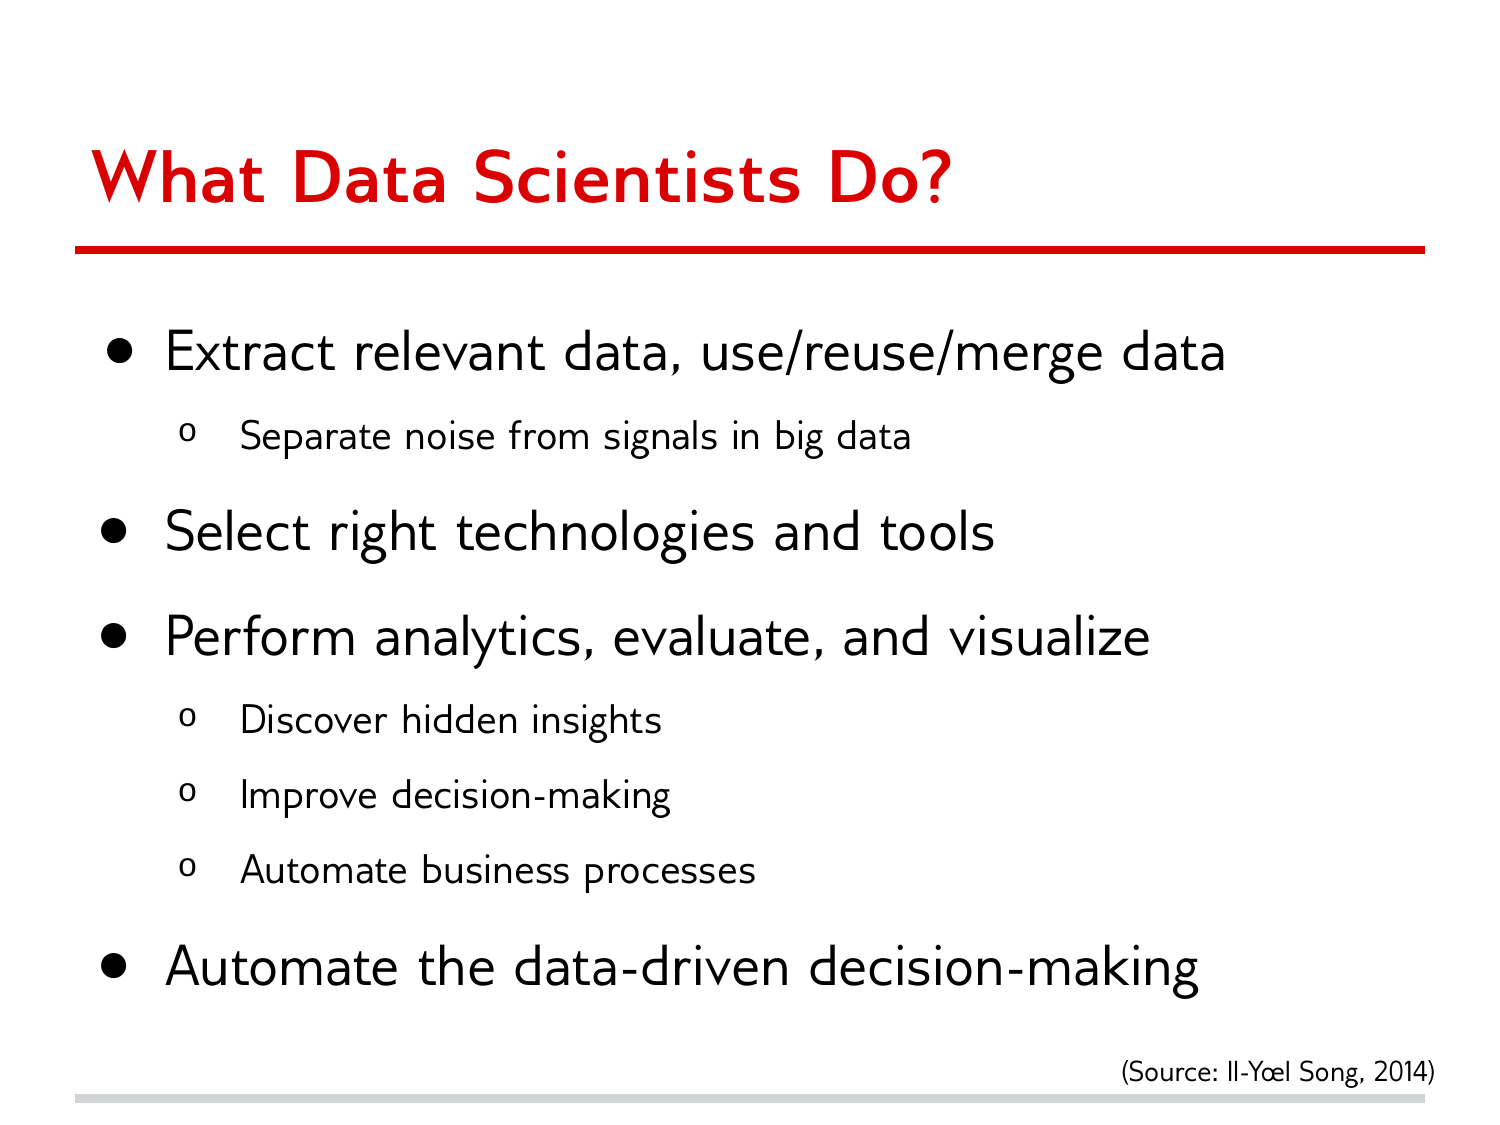

# What Data Scientists Do?
Extract relevant data, use/reuse/merge data
Separate noise from signals in big data
Select right technologies and tools
Perform analytics, evaluate, and visualize
Discover hidden insights
Improve decision-making
Automate business processes
Automate the data-driven decision-making
(Source: Il-Yoel Song, 2014)